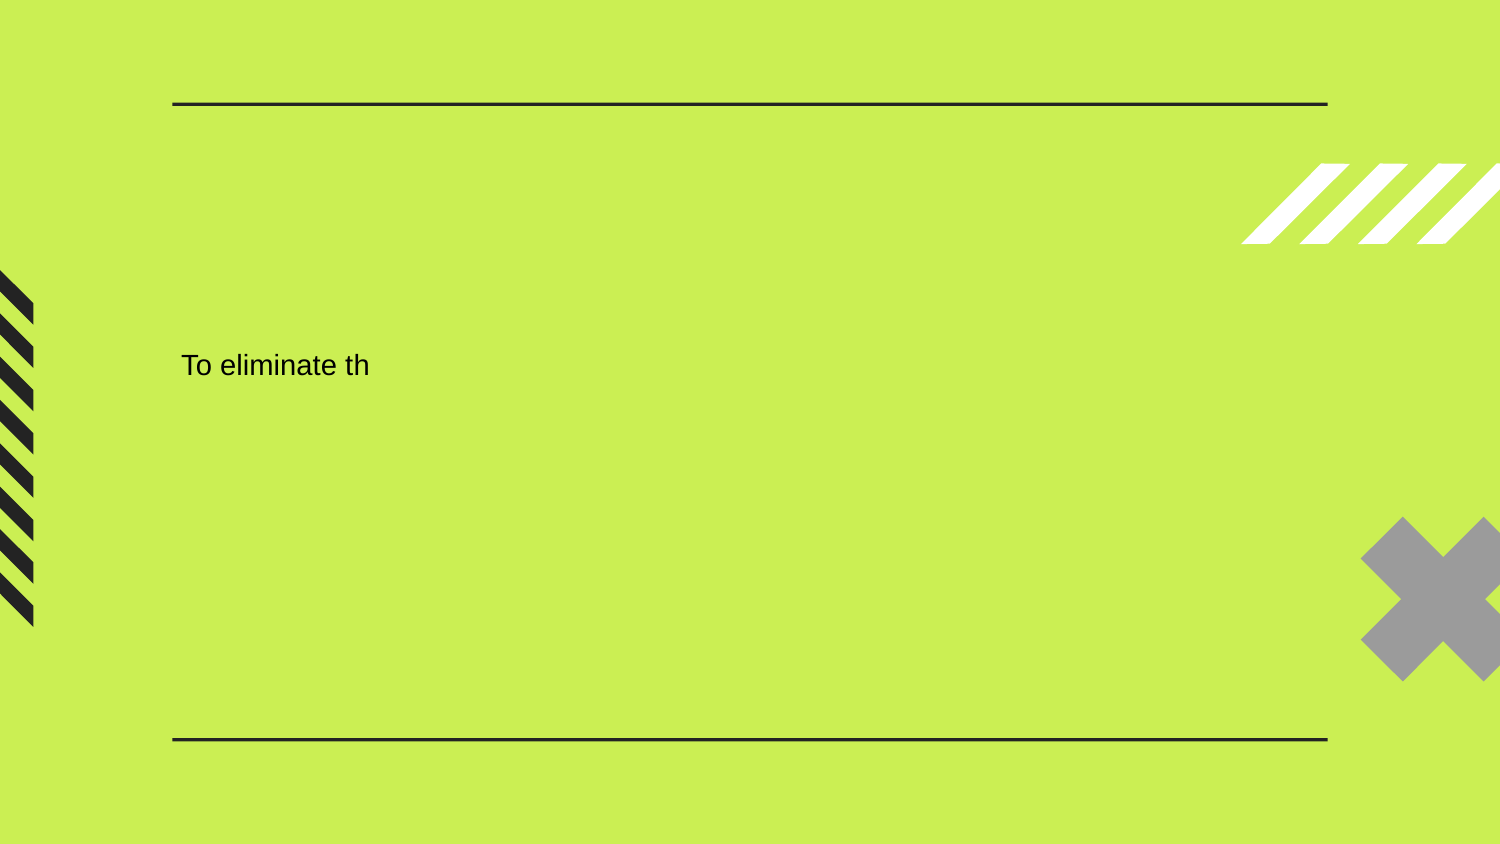

Objectives:
DRS:
To eliminate the flaws in the manual DRS method.
PICTH REPORT:
To choose whether to bat or bowl during toss.
LAWS:
To avoid controversies during the match.